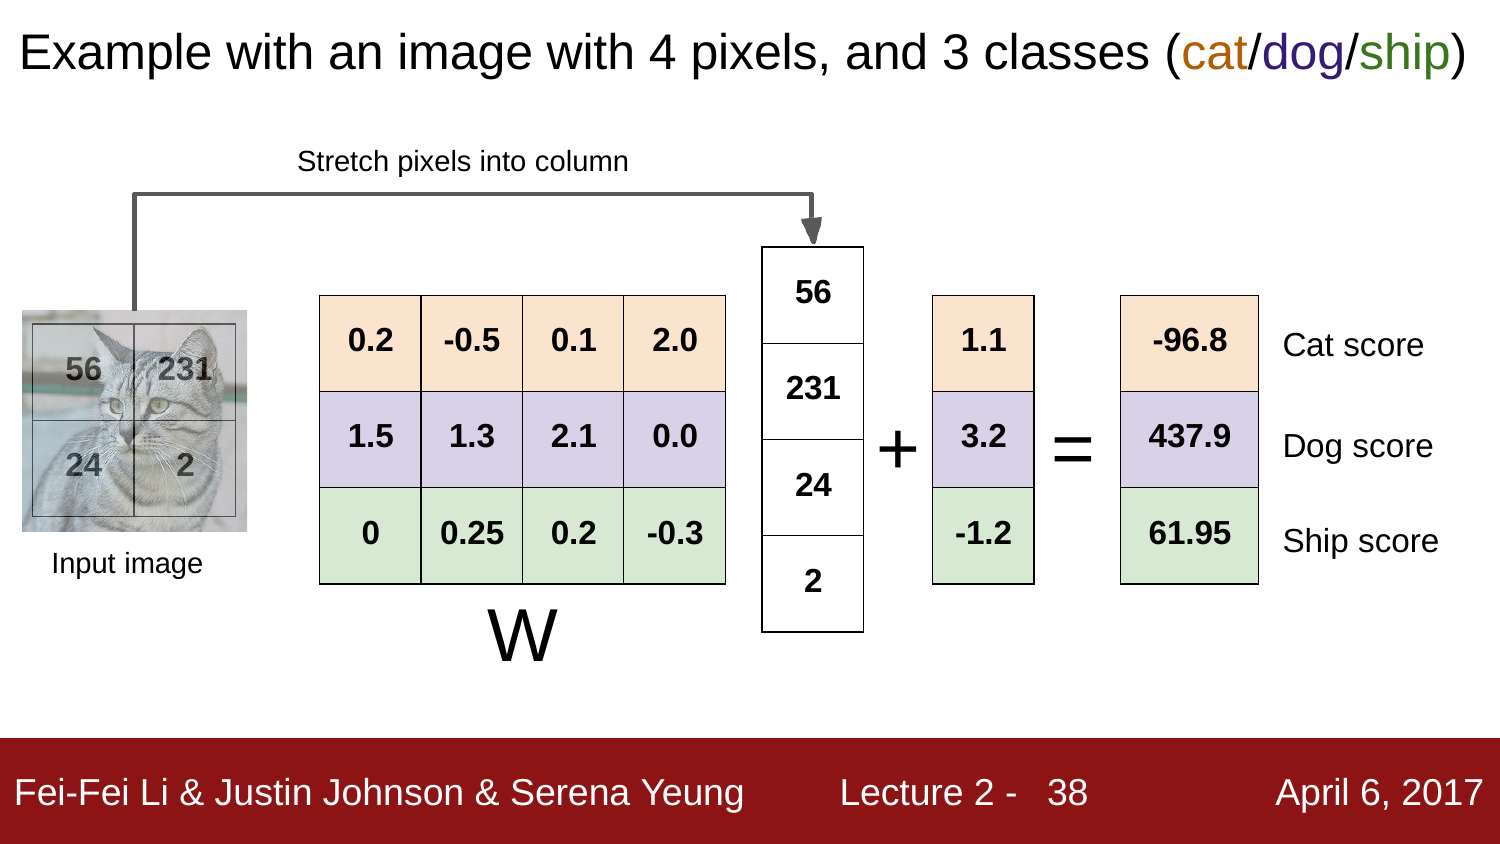

# Example with an image with 4 pixels, and 3 classes (cat/dog/ship)
Stretch pixels into column

| 56 |
| --- |
| 231 |
| 24 |
| 2 |
| 0.2 | -0.5 | 0.1 | 2.0 |
| --- | --- | --- | --- |
| 1.5 | 1.3 | 2.1 | 0.0 |
| 0 | 0.25 | 0.2 | -0.3 |
| 1.1 |
| --- |
| 3.2 |
| -1.2 |
| -96.8 |
| --- |
| 437.9 |
| 61.95 |

Cat score
| 56 | 231 |
| --- | --- |
| 24 | 2 |
+	=
Dog score
Ship score
Input image
W
38
Fei-Fei Li & Justin Johnson & Serena Yeung
Lecture 2 -
April 6, 2017